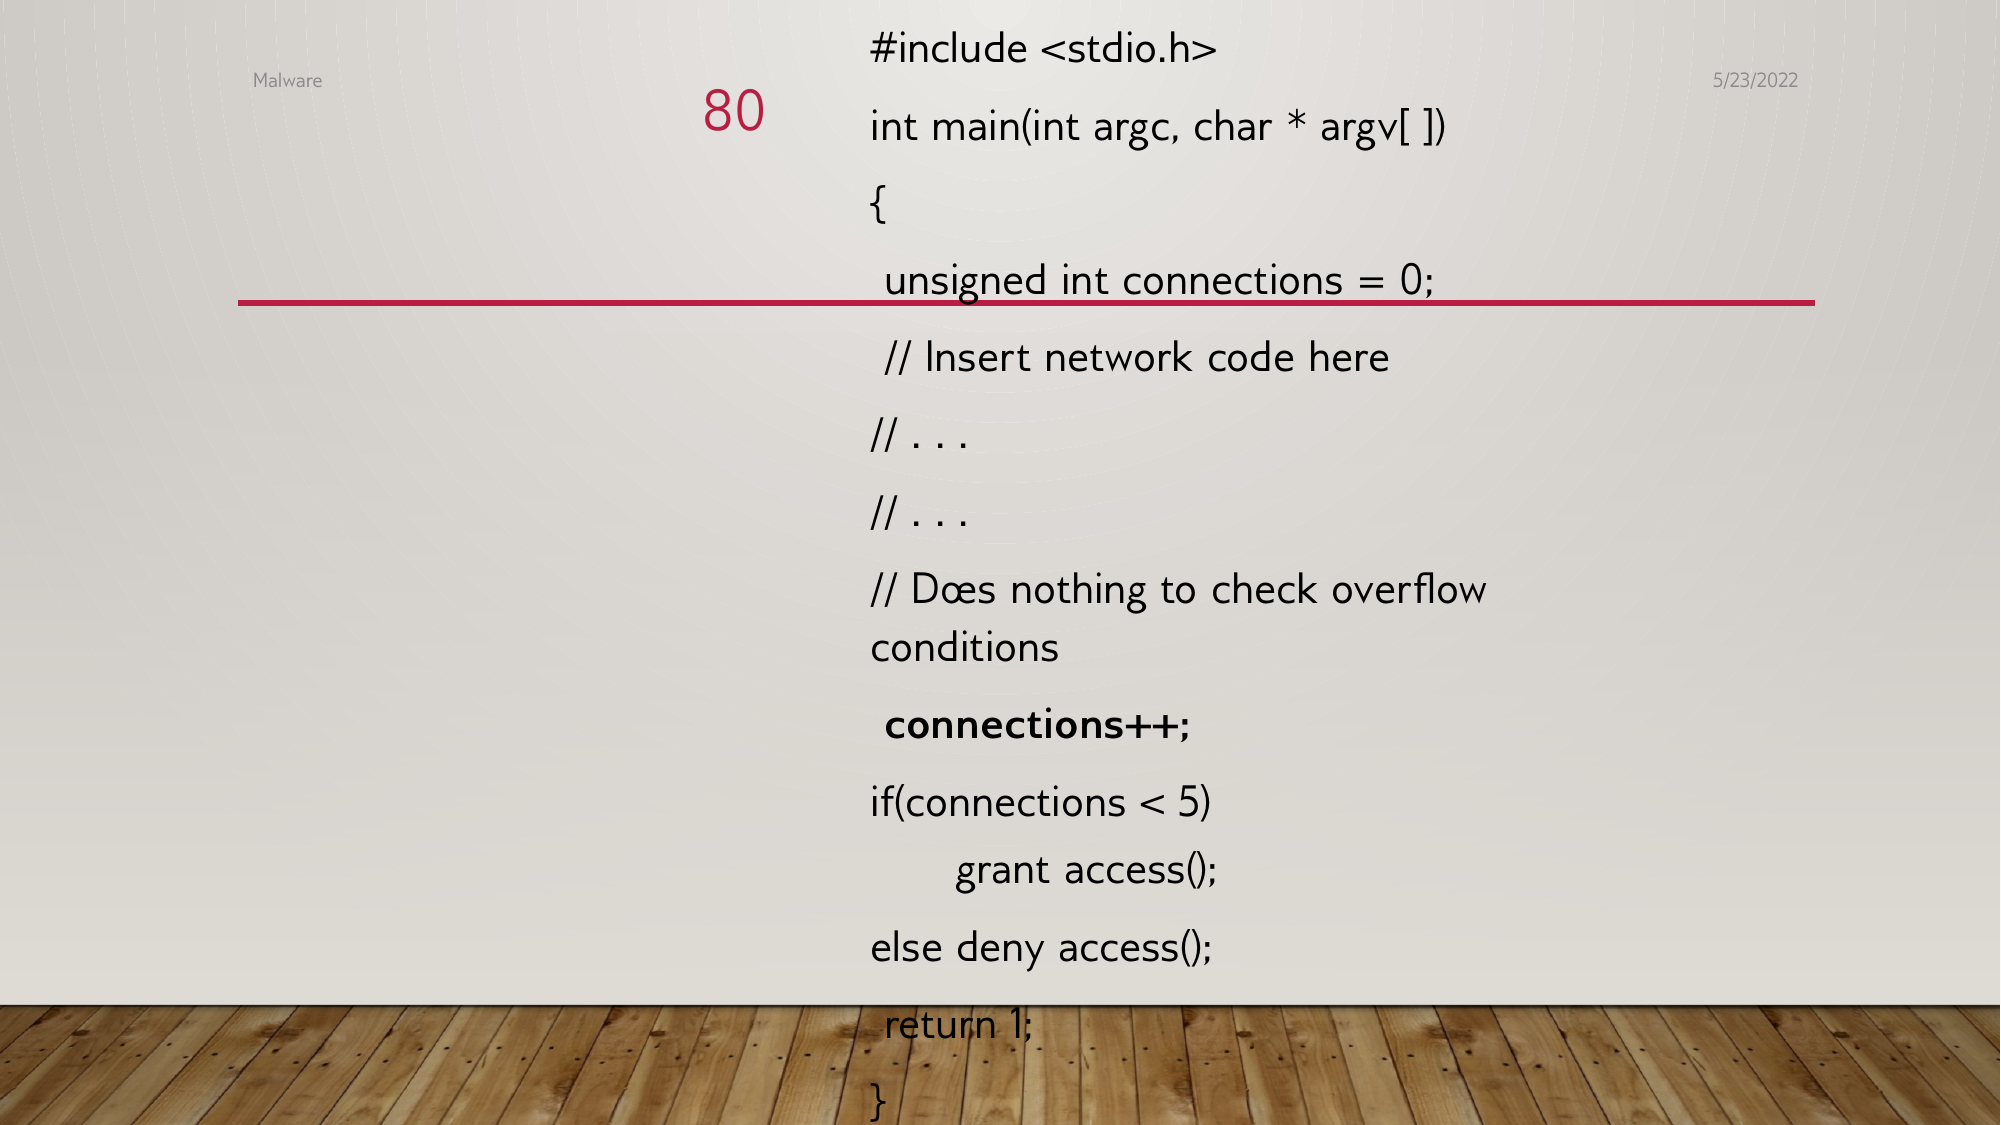

#include <stdio.h>
int main(int argc, char * argv[ ])
{
 unsigned int connections = 0;
 // Insert network code here
// . . .
// . . .
// Does nothing to check overflow conditions
 connections++;
if(connections < 5)
 grant access();
else deny access();
 return 1;
}
Malware
5/23/2022
80